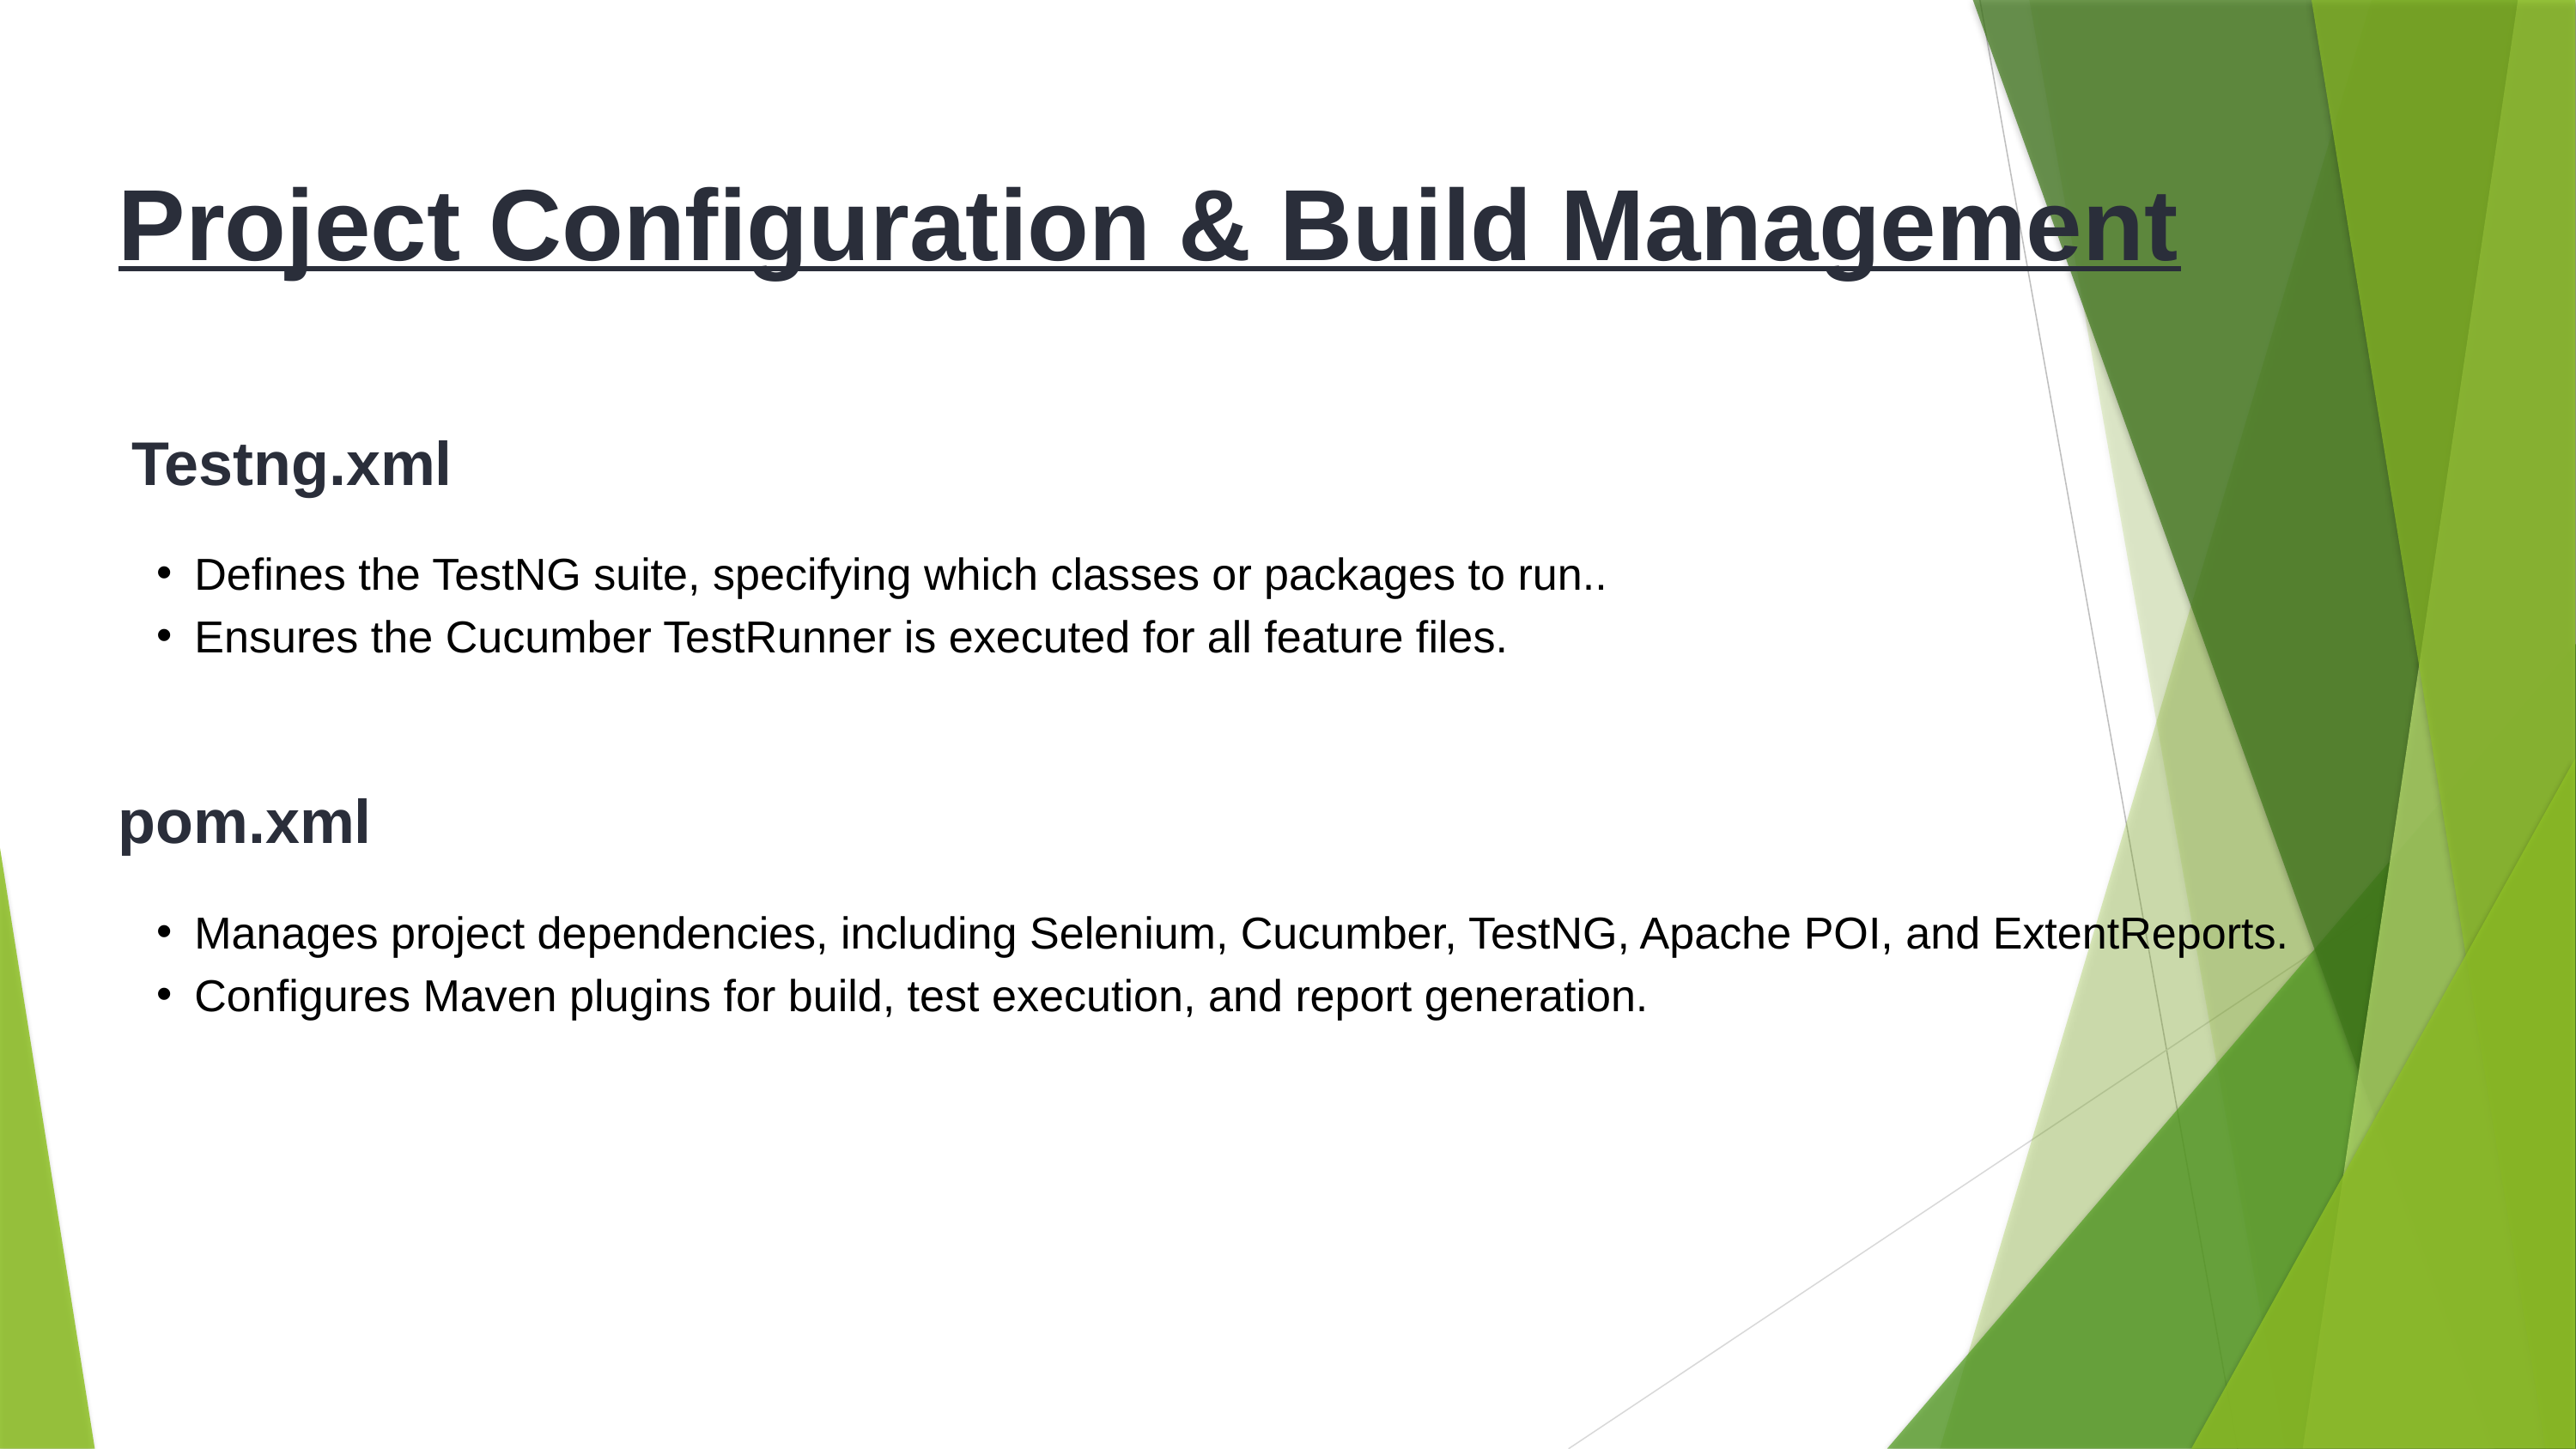

Project Configuration & Build Management

Testng.xml

Defines the TestNG suite, specifying which classes or packages to run..
Ensures the Cucumber TestRunner is executed for all feature files.

pom.xml

Manages project dependencies, including Selenium, Cucumber, TestNG, Apache POI, and ExtentReports.
Configures Maven plugins for build, test execution, and report generation.